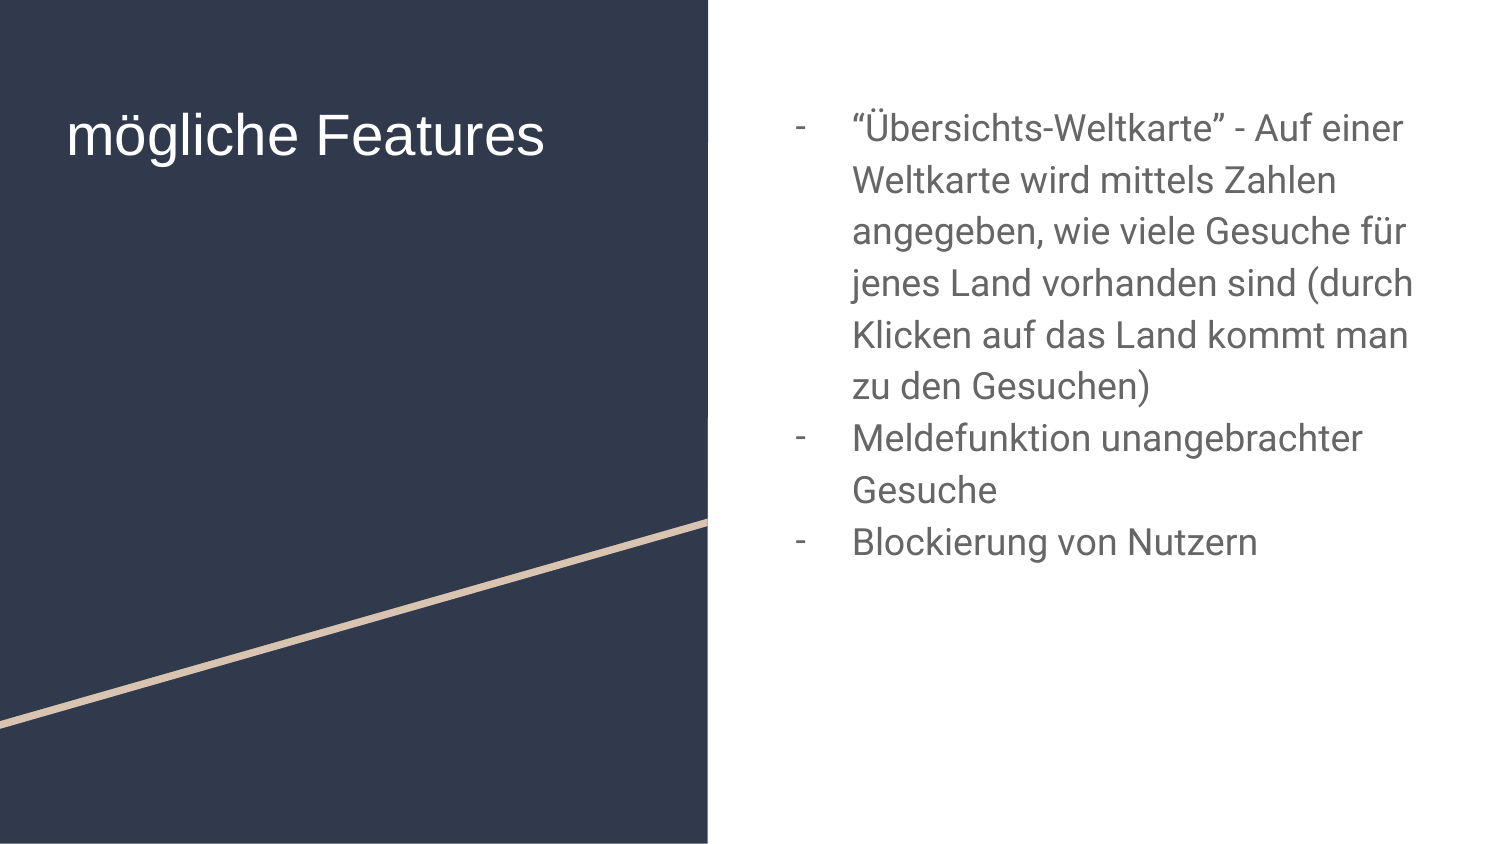

# mögliche Features
“Übersichts-Weltkarte” - Auf einer Weltkarte wird mittels Zahlen angegeben, wie viele Gesuche für jenes Land vorhanden sind (durch Klicken auf das Land kommt man zu den Gesuchen)
Meldefunktion unangebrachter Gesuche
Blockierung von Nutzern